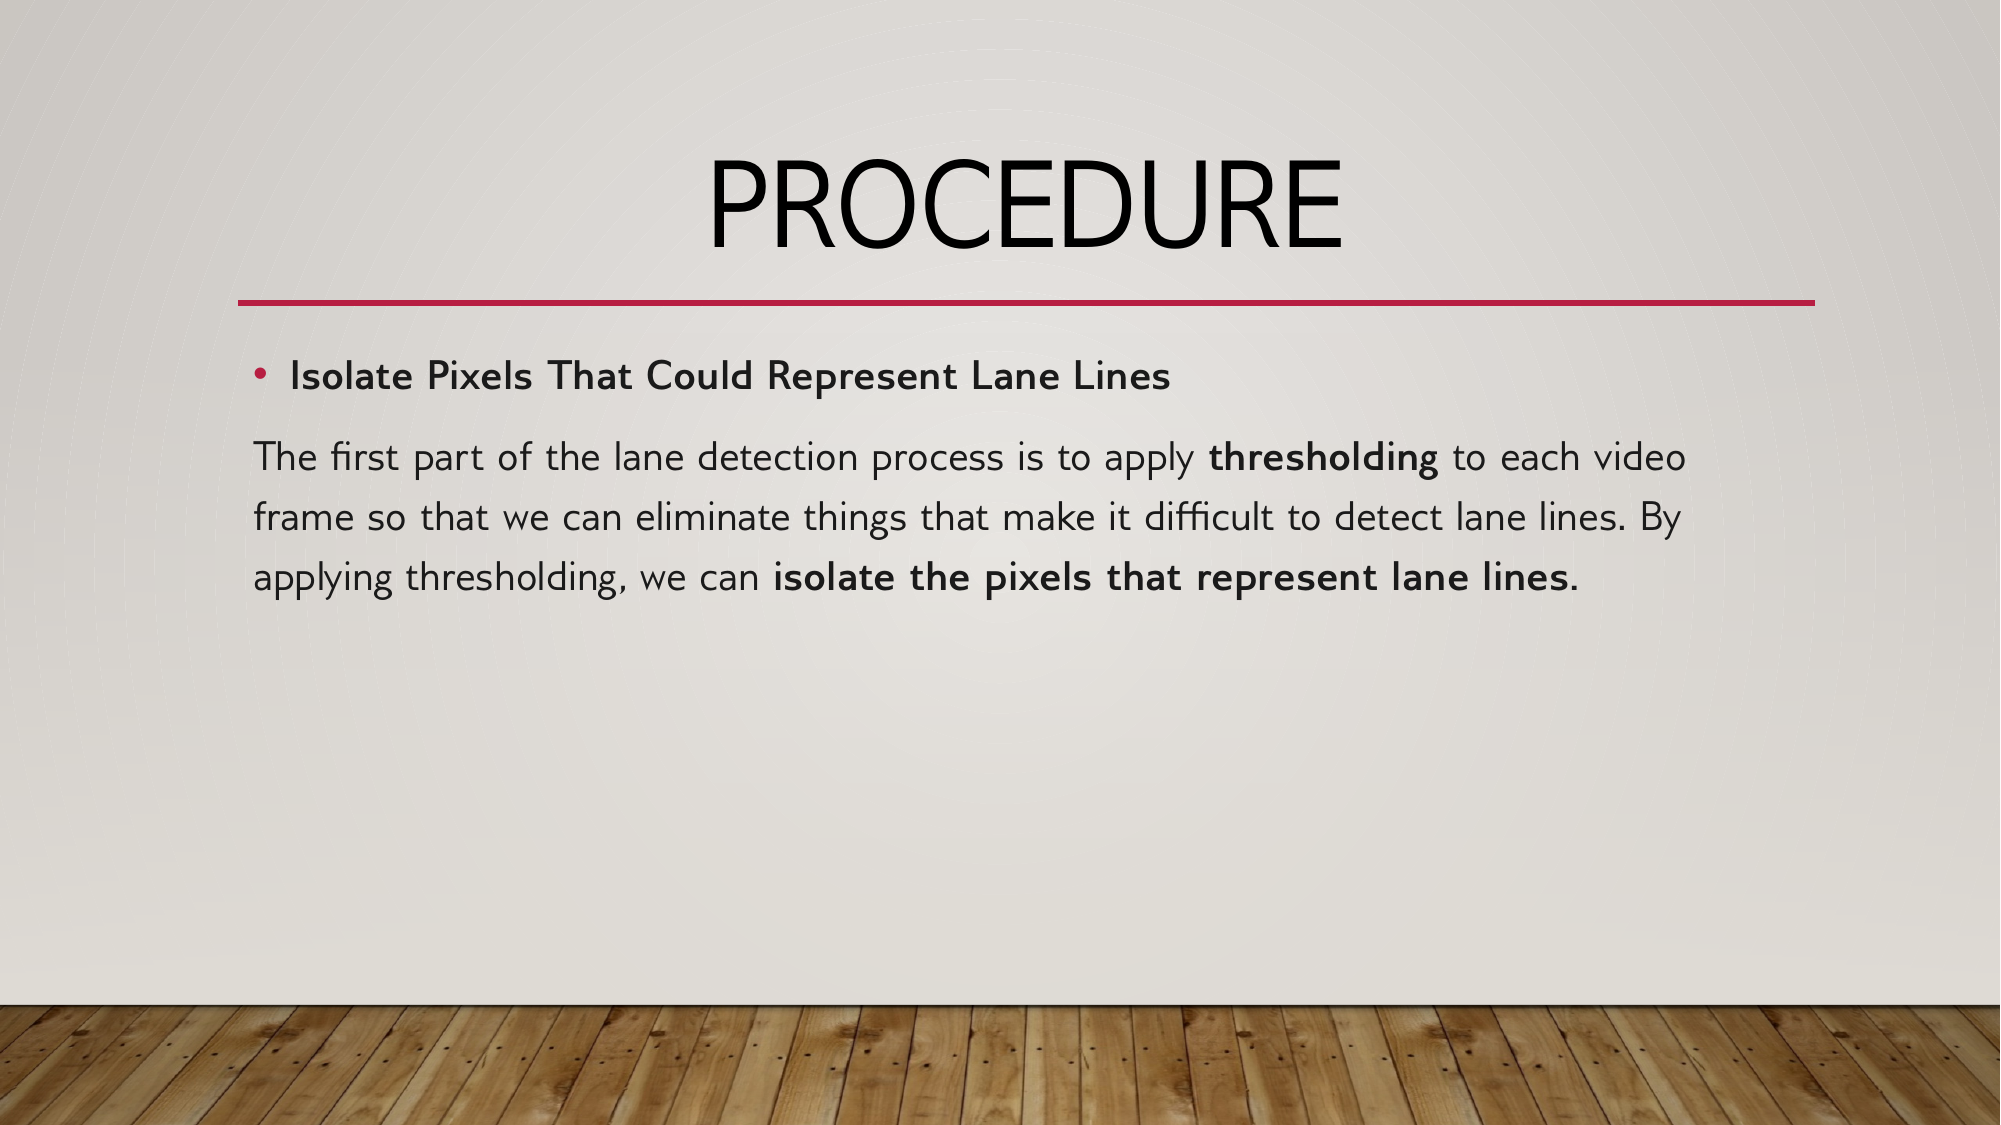

# PROCEDURE
Isolate Pixels That Could Represent Lane Lines
The first part of the lane detection process is to apply thresholding to each video frame so that we can eliminate things that make it difficult to detect lane lines. By applying thresholding, we can isolate the pixels that represent lane lines.